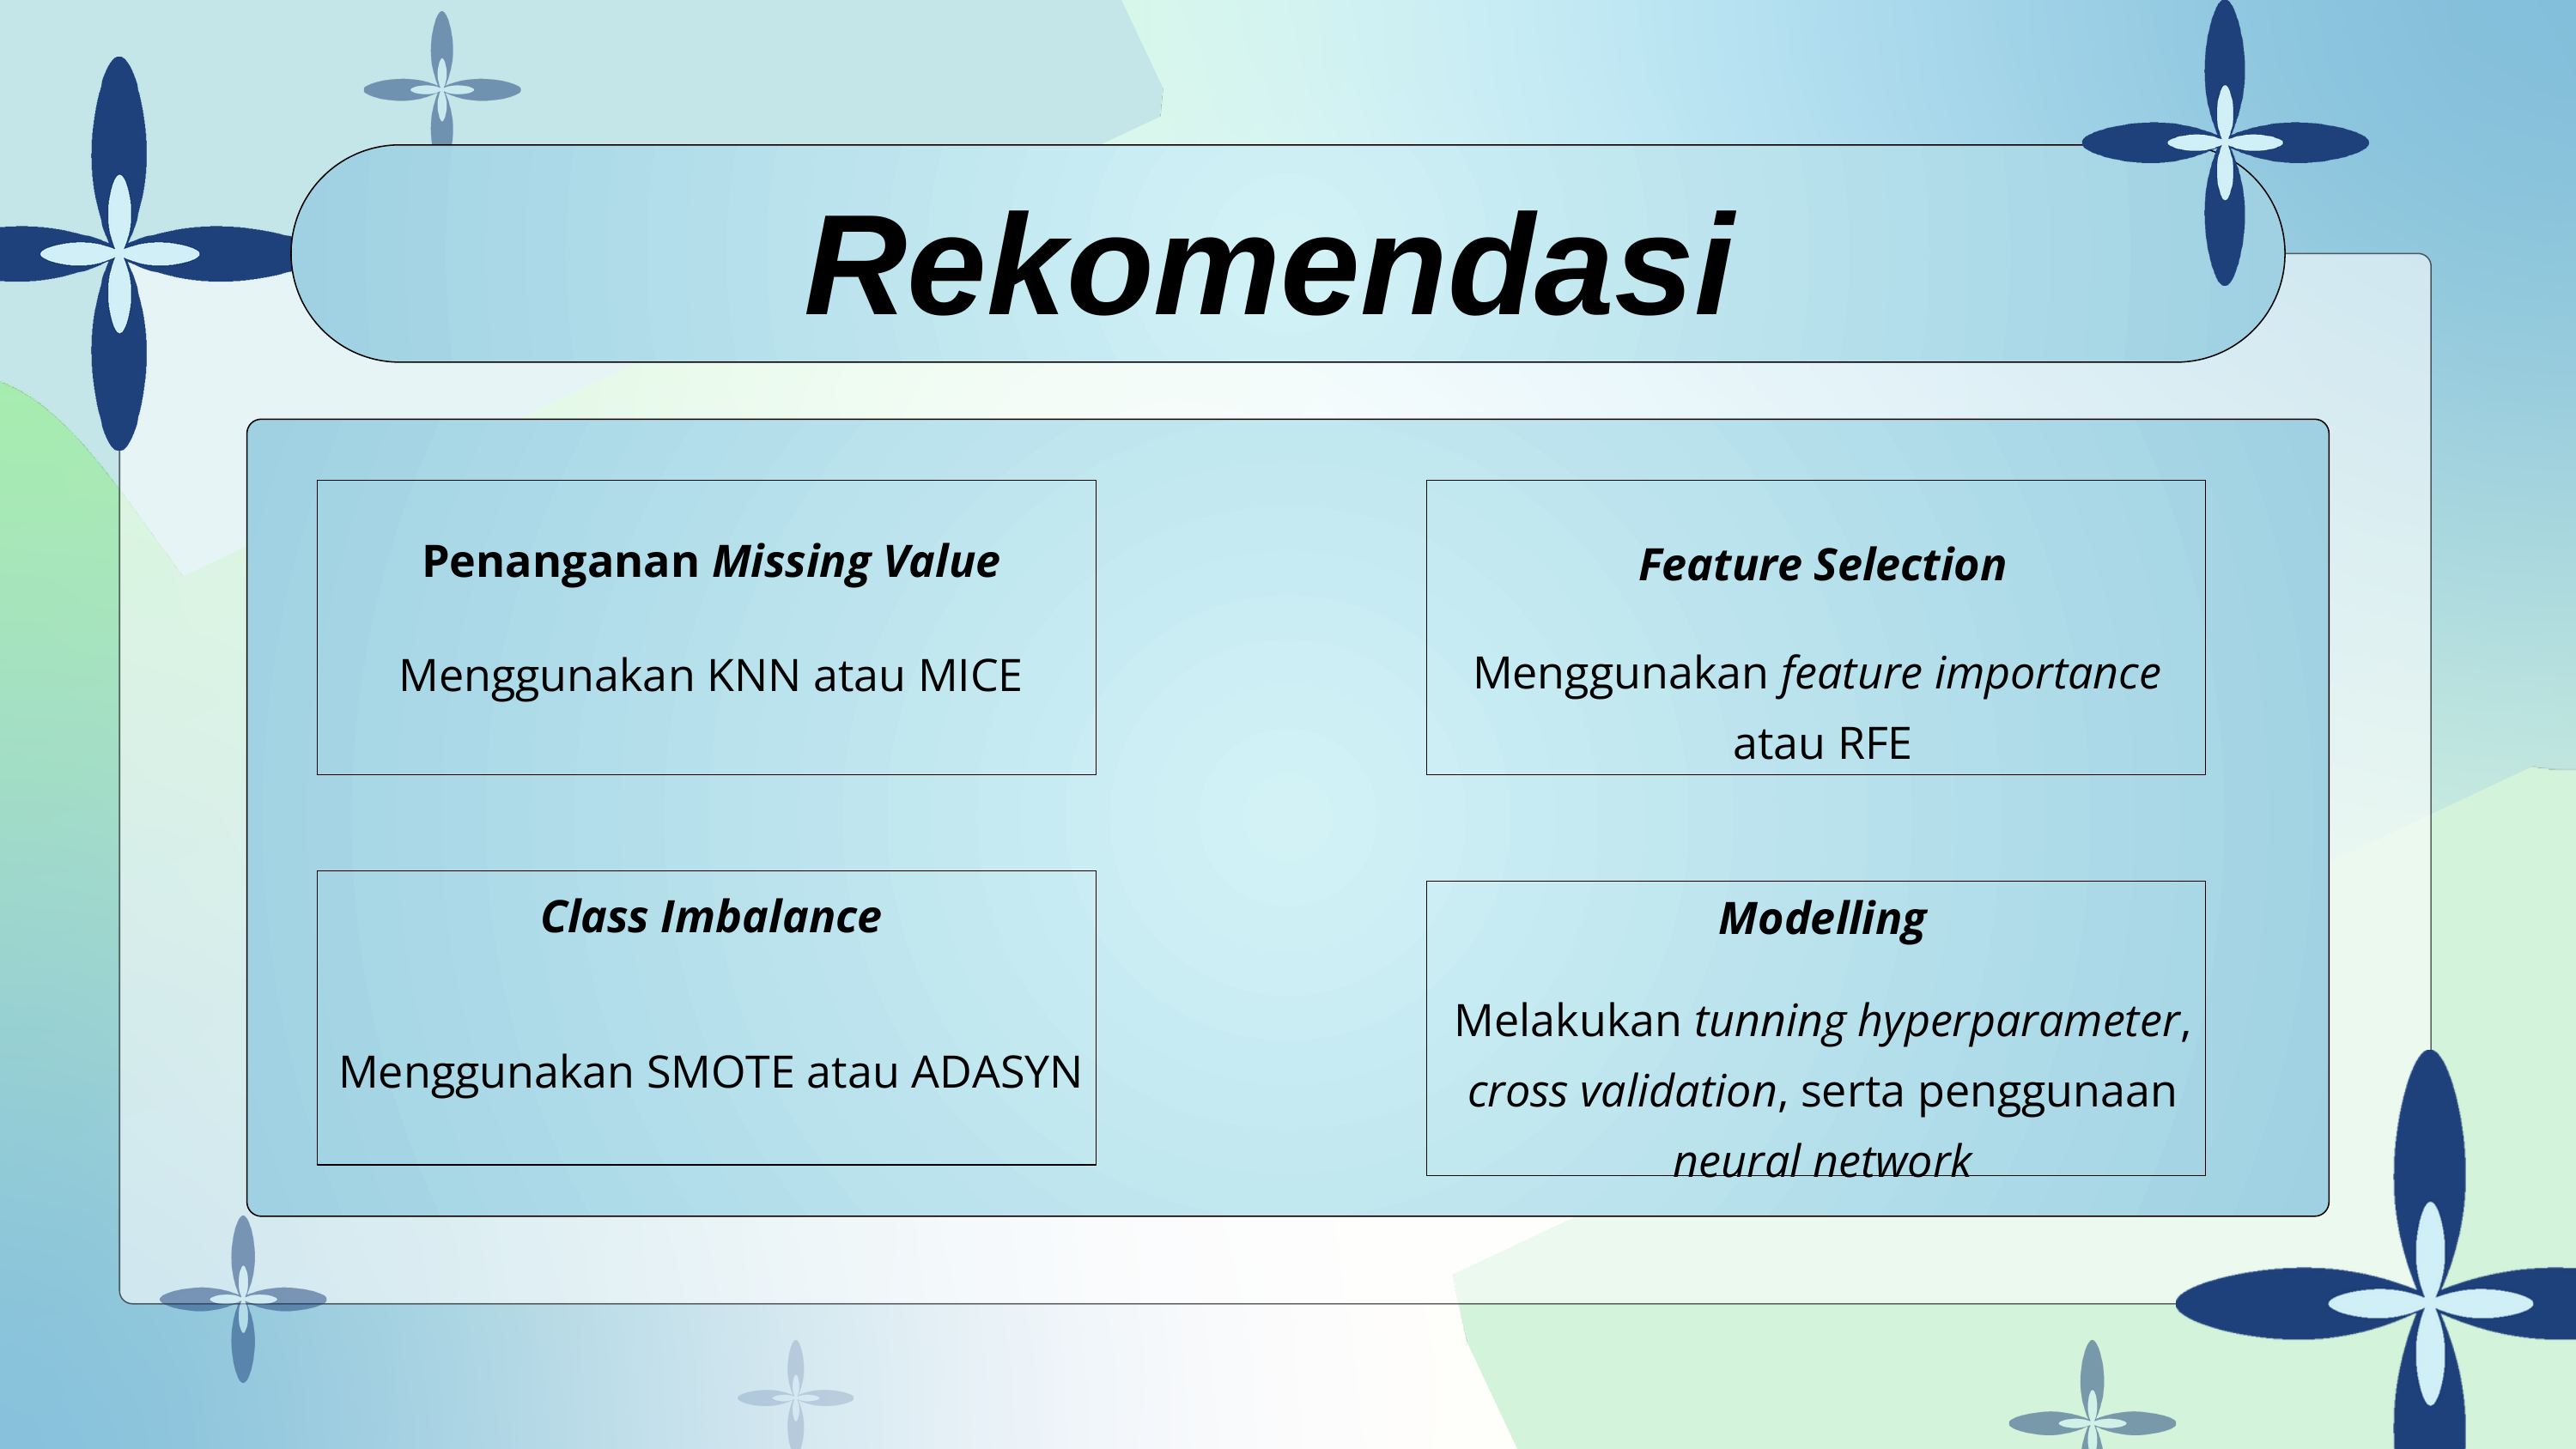

Rekomendasi

Penanganan Missing Value
Feature Selection
Menggunakan feature importance
atau RFE
Menggunakan KNN atau MICE

Class Imbalance
Modelling

Melakukan tunning hyperparameter, cross validation, serta penggunaan neural network
Menggunakan SMOTE atau ADASYN